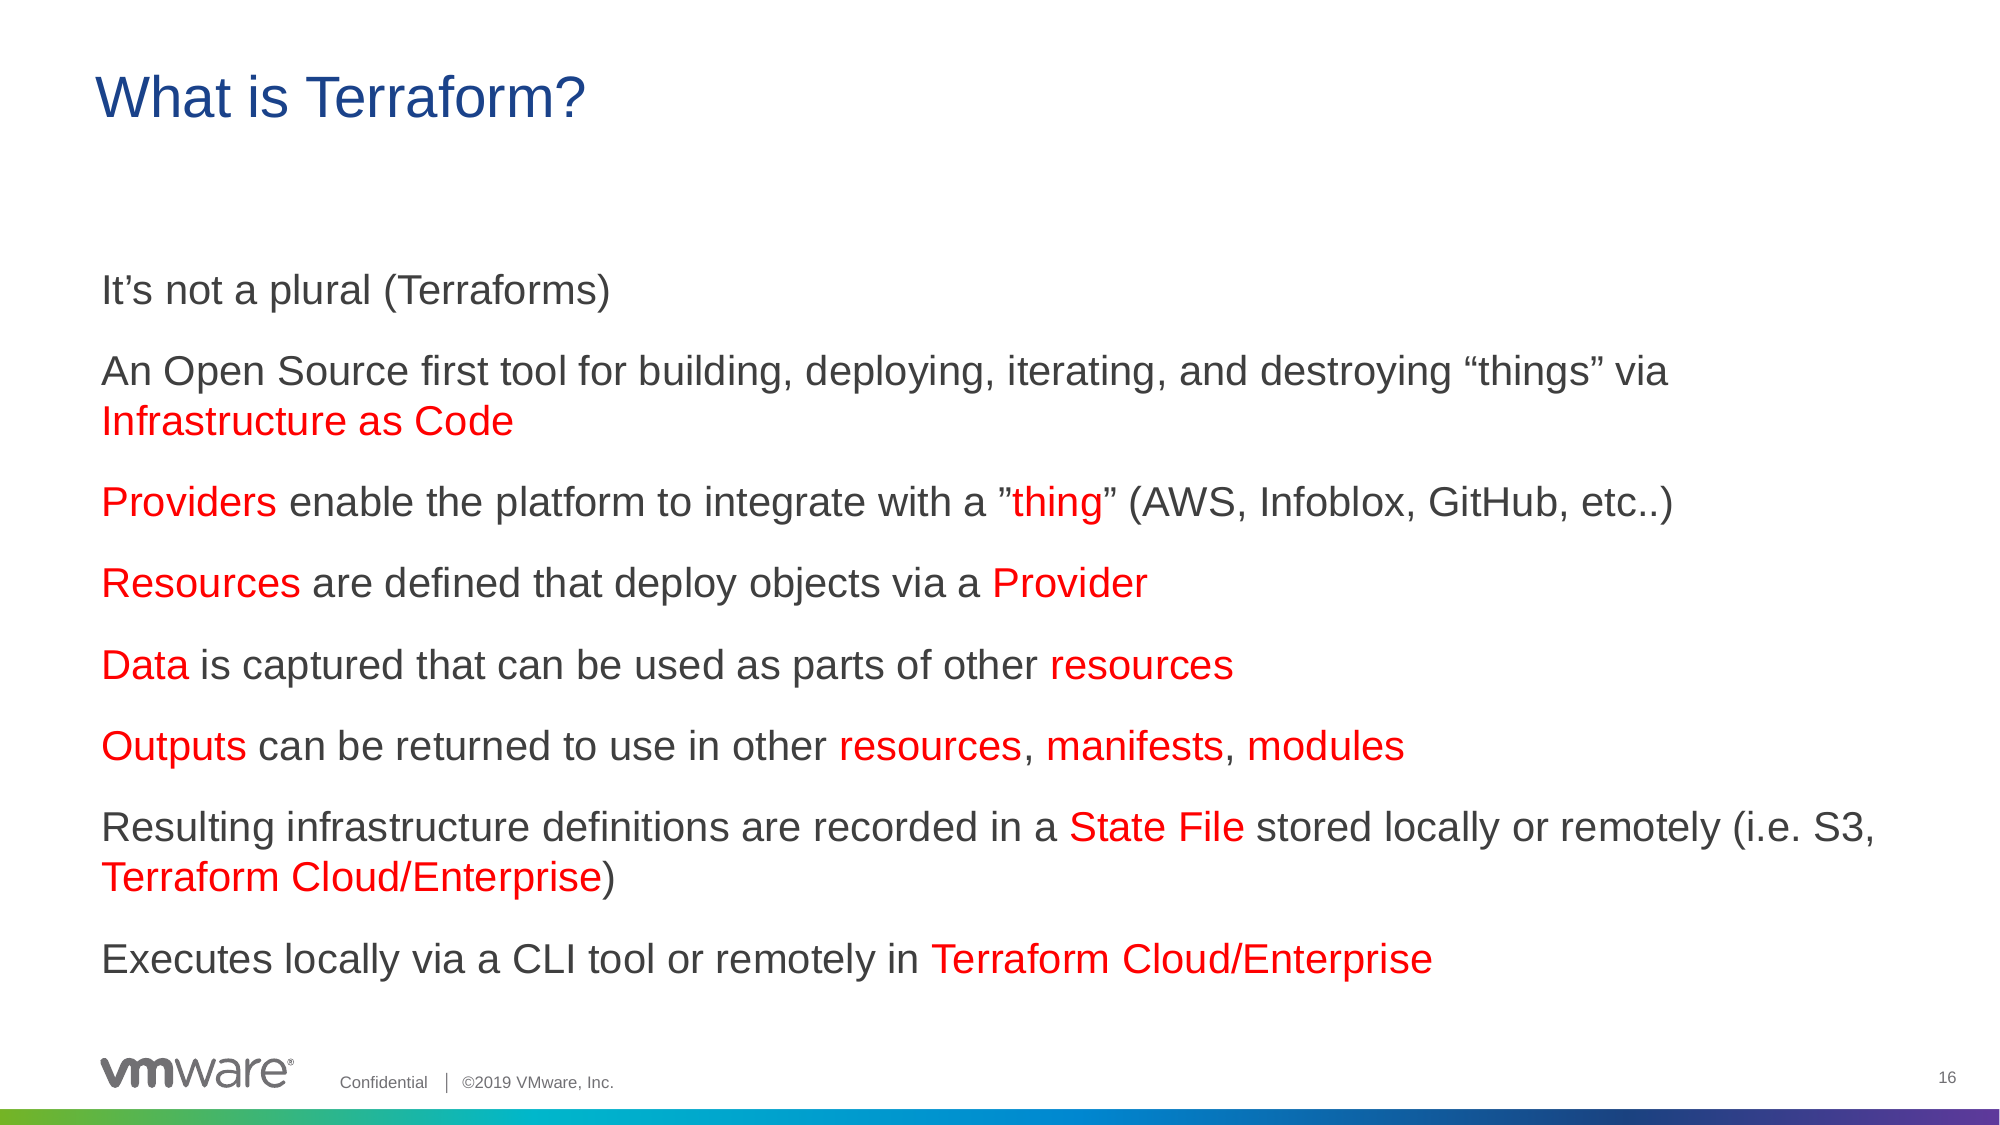

# What is Terraform?

It’s not a plural (Terraforms)
An Open Source first tool for building, deploying, iterating, and destroying “things” via Infrastructure as Code
Providers enable the platform to integrate with a ”thing” (AWS, Infoblox, GitHub, etc..)
Resources are defined that deploy objects via a Provider
Data is captured that can be used as parts of other resources
Outputs can be returned to use in other resources, manifests, modules
Resulting infrastructure definitions are recorded in a State File stored locally or remotely (i.e. S3, Terraform Cloud/Enterprise)
Executes locally via a CLI tool or remotely in Terraform Cloud/Enterprise